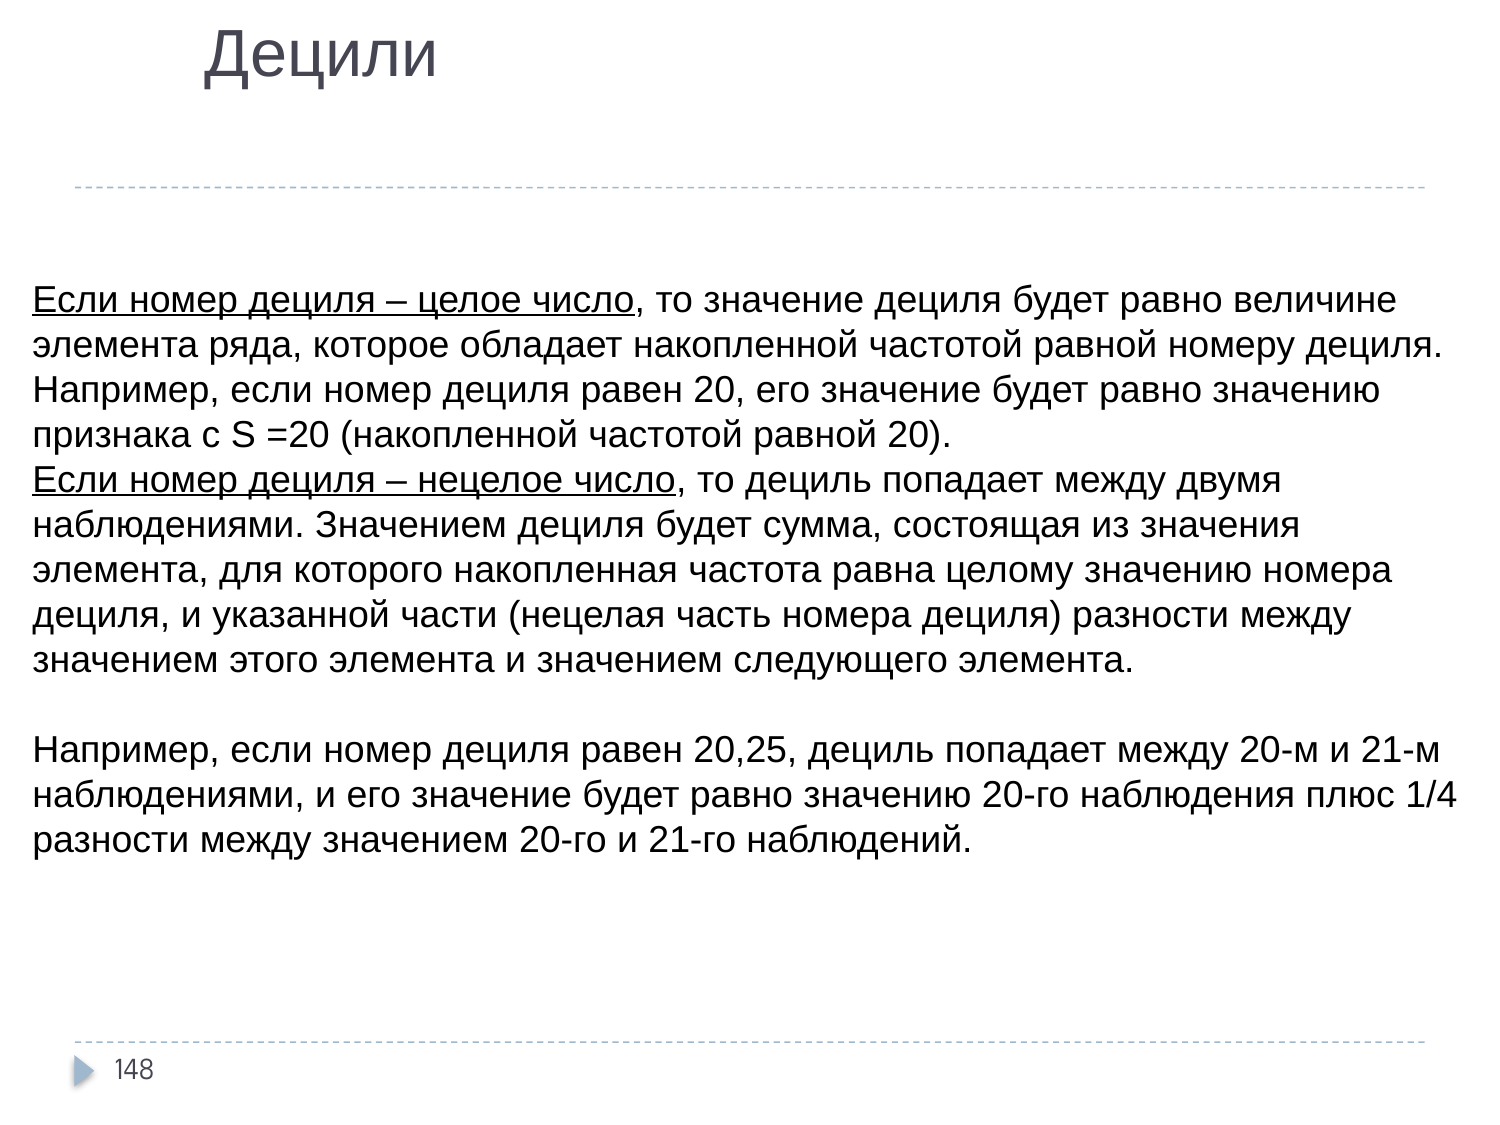

# Децили
Если номер дециля – целое число, то значение дециля будет равно величине элемента ряда, которое обладает накопленной частотой равной номеру дециля. Например, если номер дециля равен 20, его значение будет равно значению признака с S =20 (накопленной частотой равной 20).
Если номер дециля – нецелое число, то дециль попадает между двумя наблюдениями. Значением дециля будет сумма, состоящая из значения элемента, для которого накопленная частота равна целому значению номера дециля, и указанной части (нецелая часть номера дециля) разности между значением этого элемента и значением следующего элемента.

Например, если номер дециля равен 20,25, дециль попадает между 20-м и 21-м наблюдениями, и его значение будет равно значению 20-го наблюдения плюс 1/4 разности между значением 20-го и 21-го наблюдений.
148